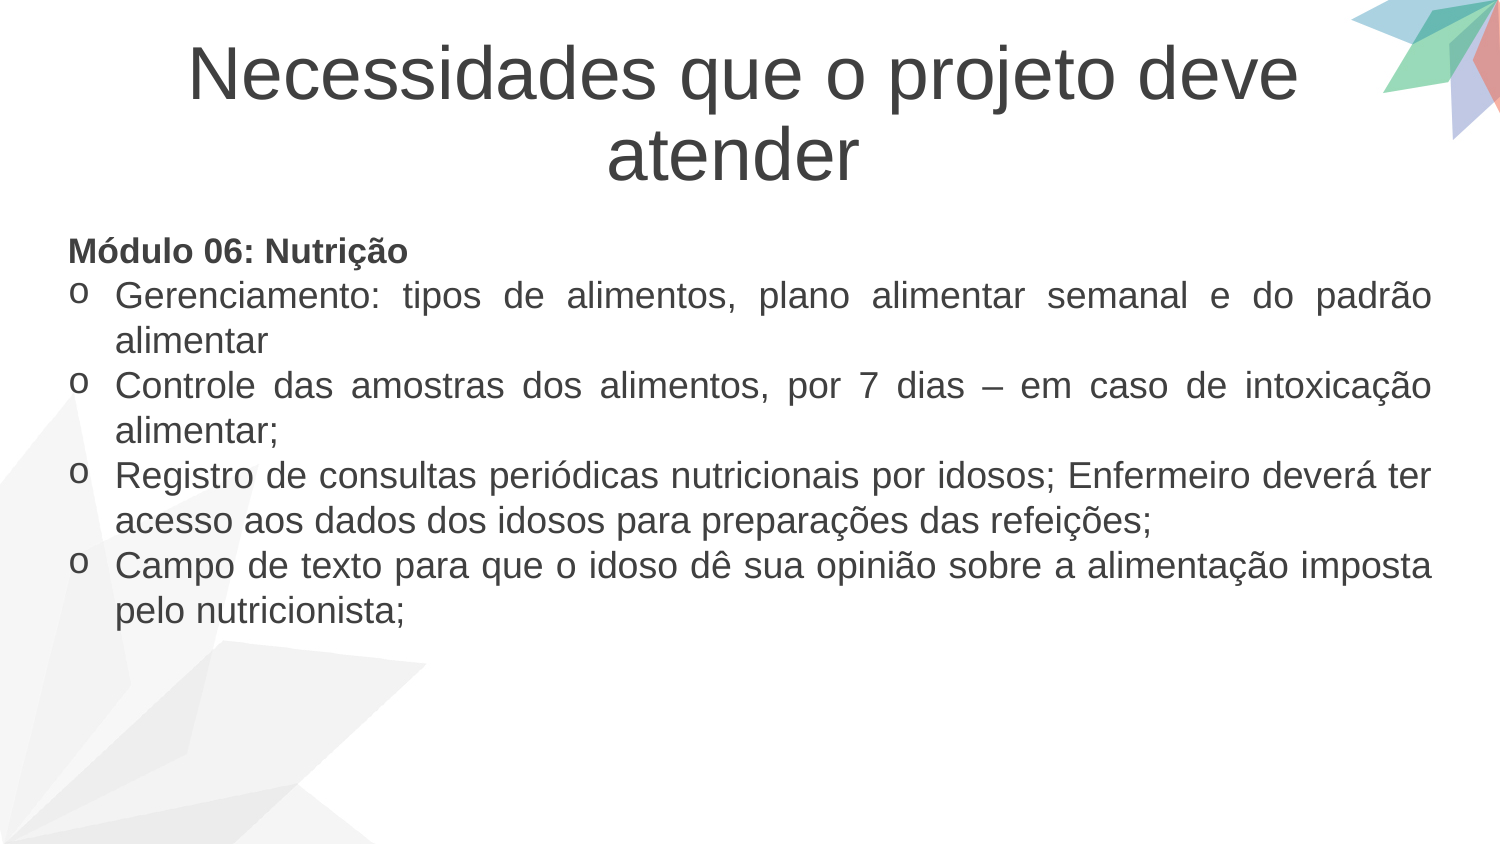

Necessidades que o projeto deve atender
Módulo 06: Nutrição
Gerenciamento: tipos de alimentos, plano alimentar semanal e do padrão alimentar
Controle das amostras dos alimentos, por 7 dias – em caso de intoxicação alimentar;
Registro de consultas periódicas nutricionais por idosos; Enfermeiro deverá ter acesso aos dados dos idosos para preparações das refeições;
Campo de texto para que o idoso dê sua opinião sobre a alimentação imposta pelo nutricionista;